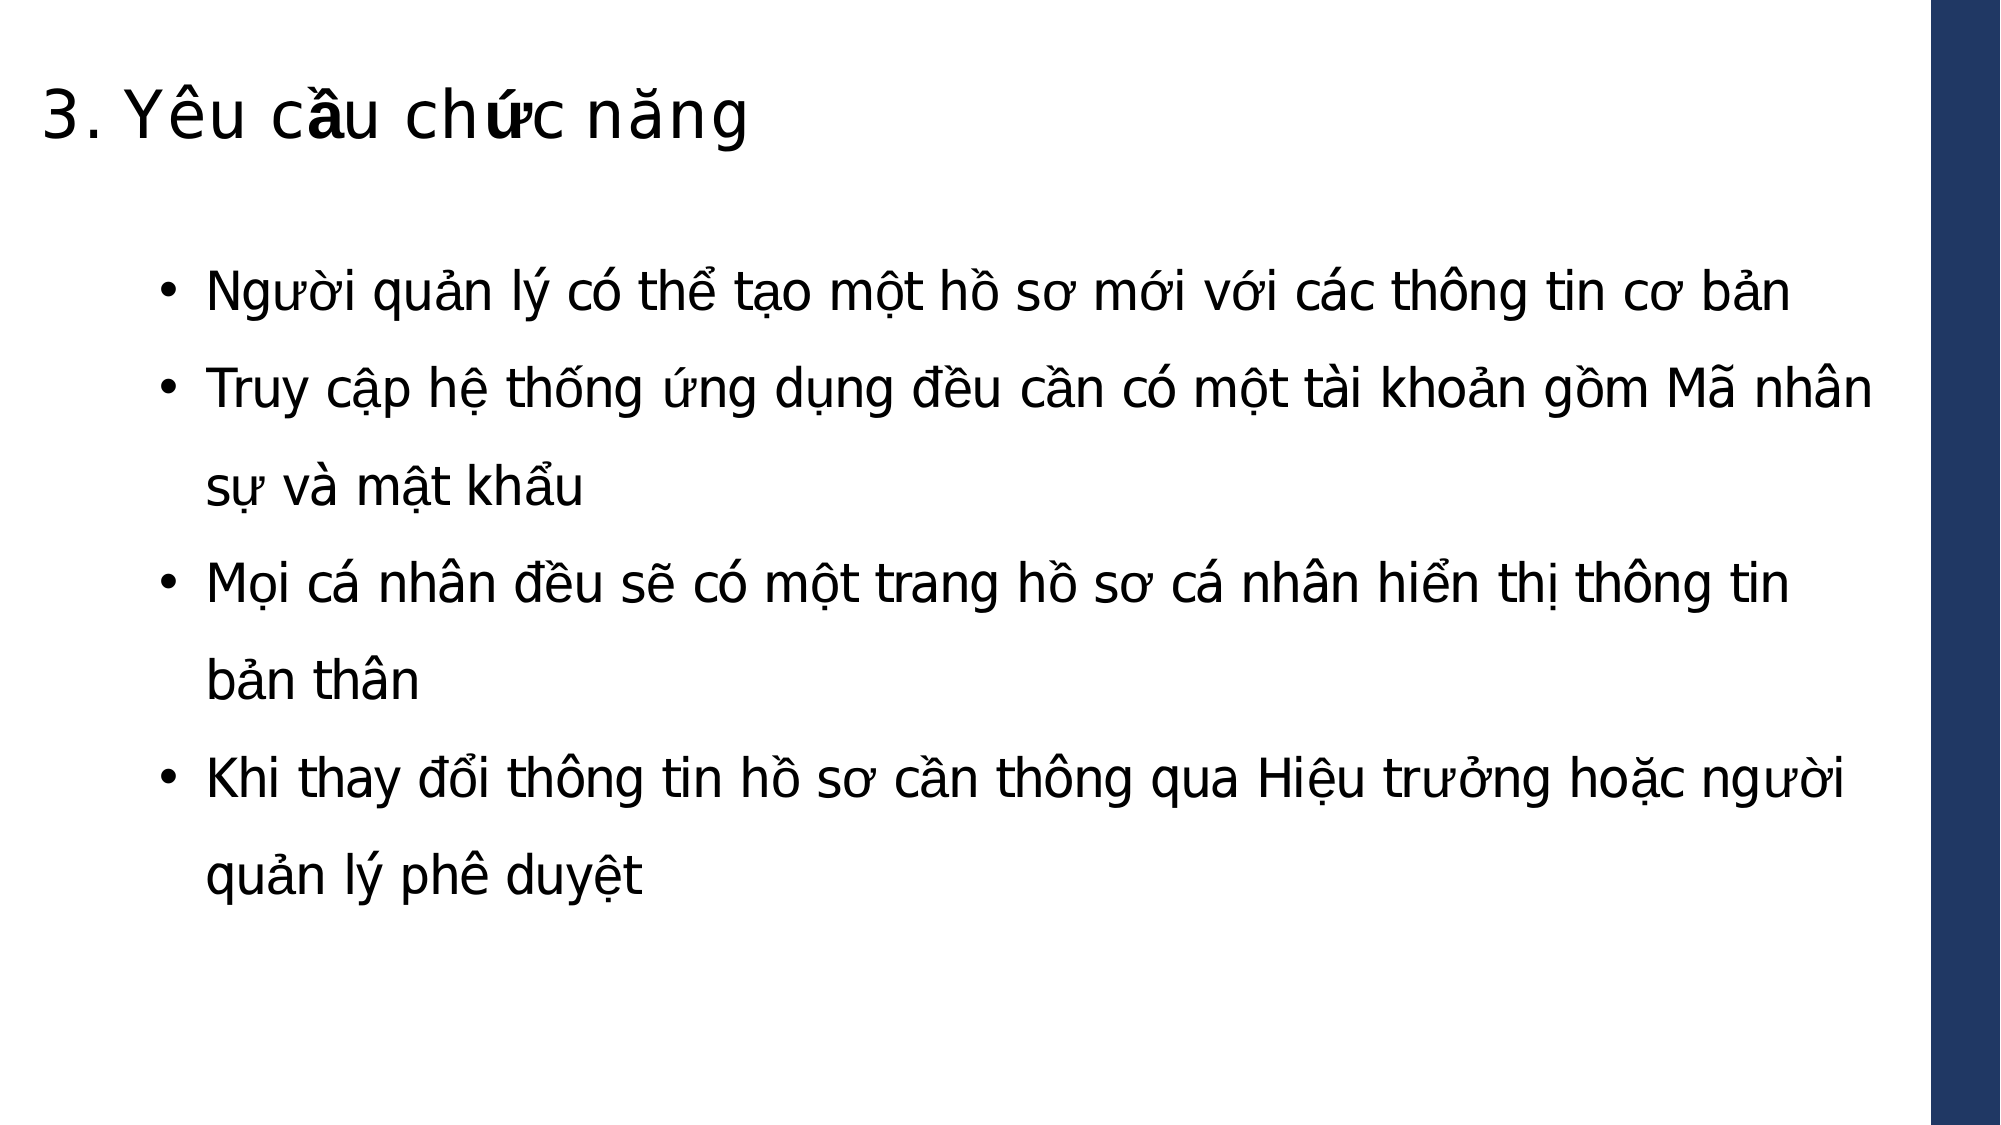

3. Yêu cầu chức năng
Người quản lý có thể tạo một hồ sơ mới với các thông tin cơ bản
Truy cập hệ thống ứng dụng đều cần có một tài khoản gồm Mã nhân sự và mật khẩu
Mọi cá nhân đều sẽ có một trang hồ sơ cá nhân hiển thị thông tin bản thân
Khi thay đổi thông tin hồ sơ cần thông qua Hiệu trưởng hoặc người quản lý phê duyệt